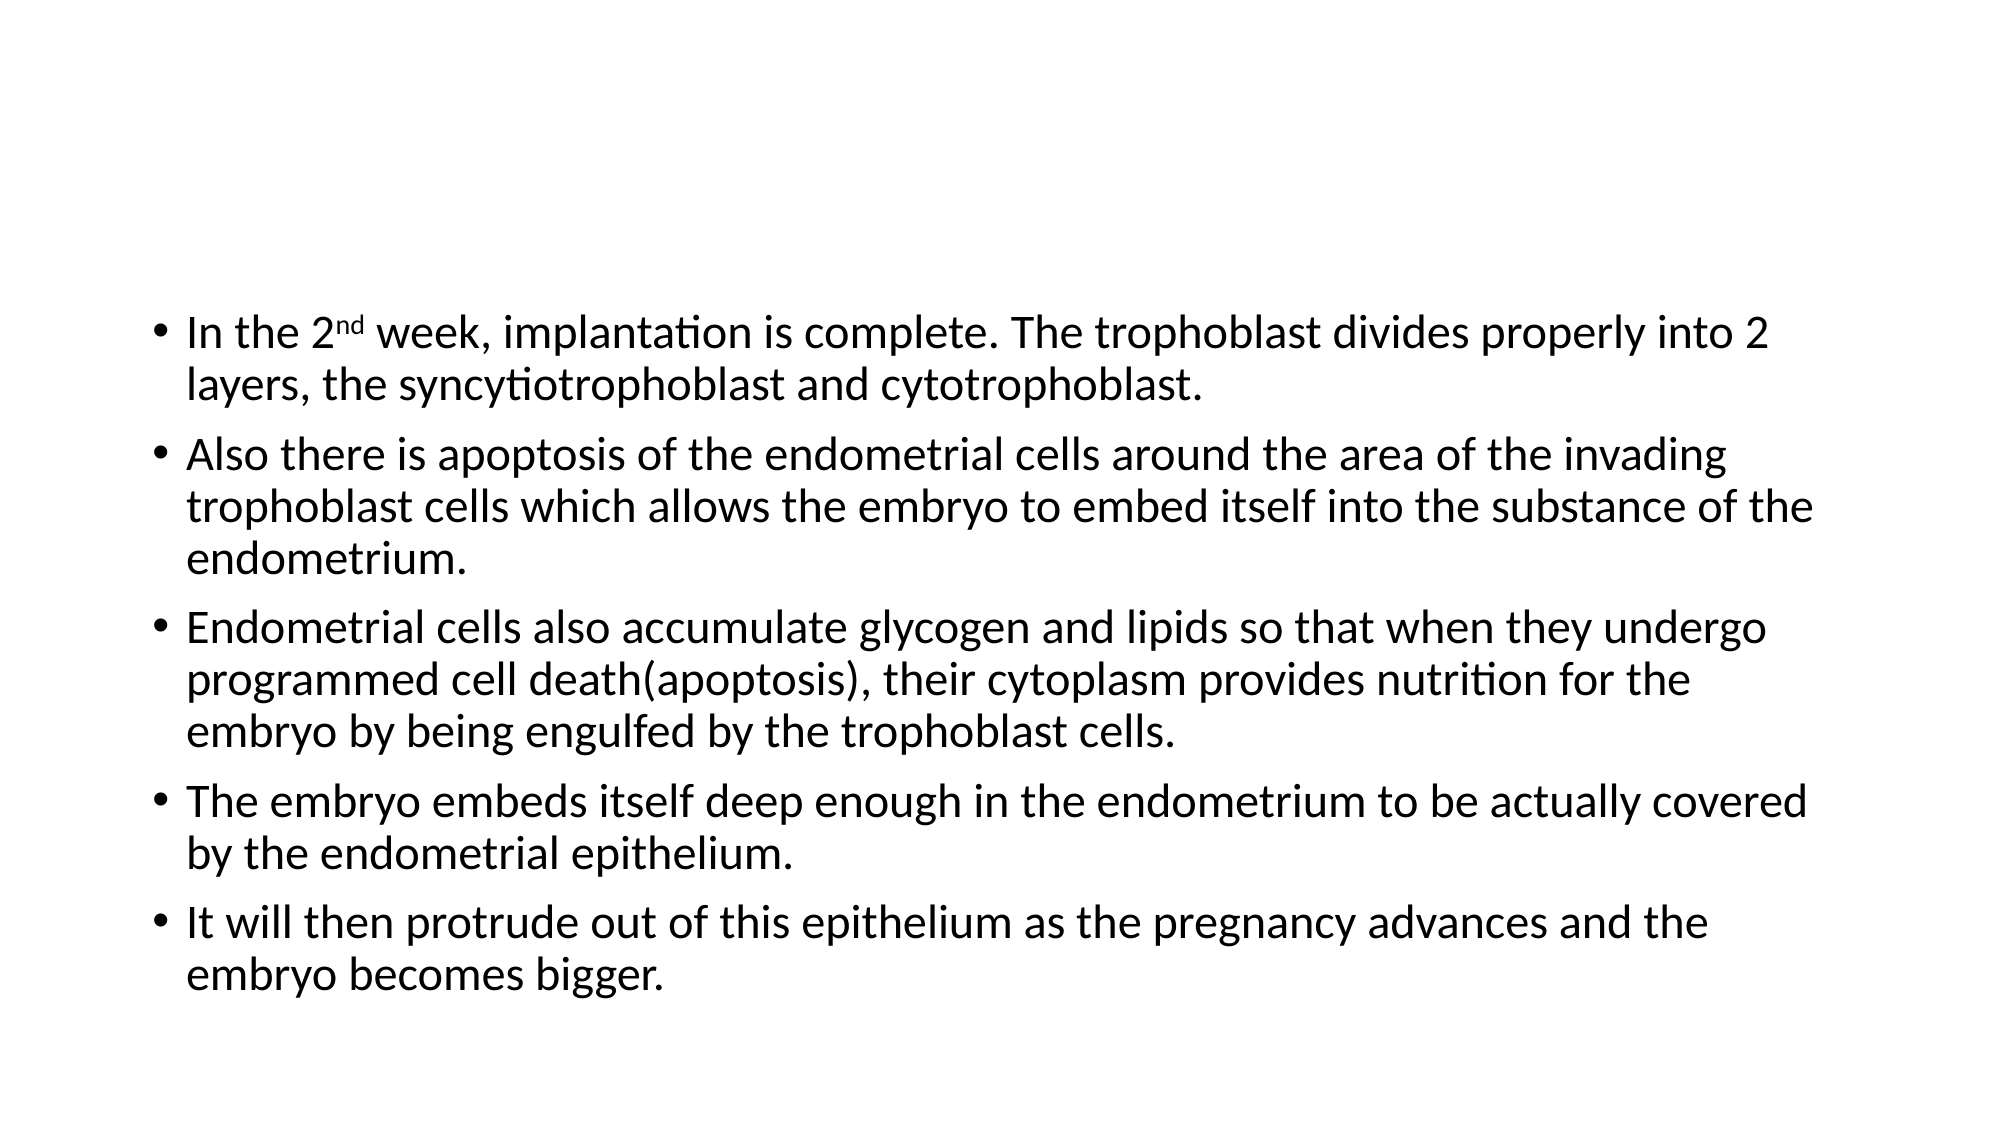

In the 2nd week, implantation is complete. The trophoblast divides properly into 2 layers, the syncytiotrophoblast and cytotrophoblast.
Also there is apoptosis of the endometrial cells around the area of the invading trophoblast cells which allows the embryo to embed itself into the substance of the endometrium.
Endometrial cells also accumulate glycogen and lipids so that when they undergo programmed cell death(apoptosis), their cytoplasm provides nutrition for the embryo by being engulfed by the trophoblast cells.
The embryo embeds itself deep enough in the endometrium to be actually covered by the endometrial epithelium.
It will then protrude out of this epithelium as the pregnancy advances and the embryo becomes bigger.